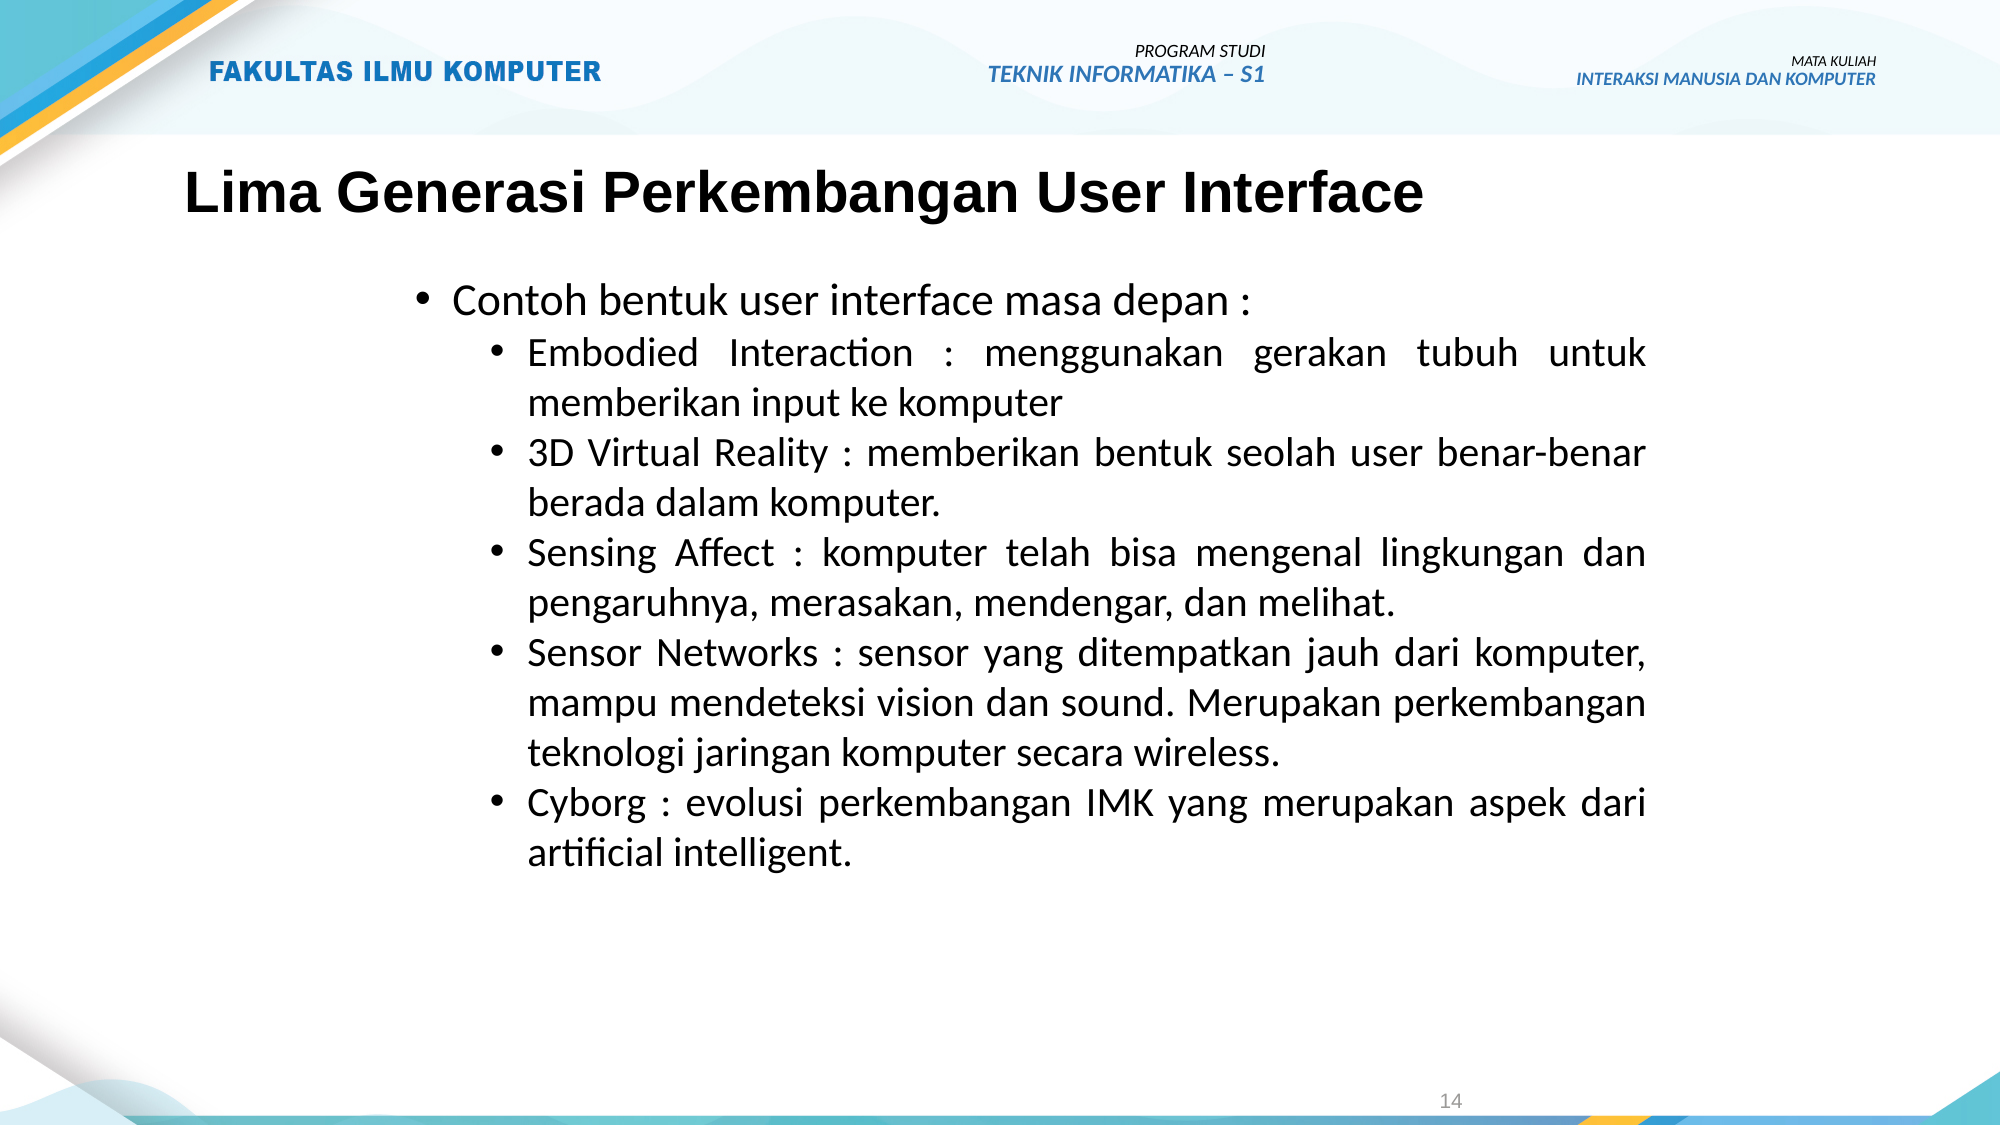

PROGRAM STUDI
TEKNIK INFORMATIKA – S1
MATA KULIAH
INTERAKSI MANUSIA DAN KOMPUTER
Lima Generasi Perkembangan User Interface
Contoh bentuk user interface masa depan :
Embodied Interaction : menggunakan gerakan tubuh untuk memberikan input ke komputer
3D Virtual Reality : memberikan bentuk seolah user benar-benar berada dalam komputer.
Sensing Affect : komputer telah bisa mengenal lingkungan dan pengaruhnya, merasakan, mendengar, dan melihat.
Sensor Networks : sensor yang ditempatkan jauh dari komputer, mampu mendeteksi vision dan sound. Merupakan perkembangan teknologi jaringan komputer secara wireless.
Cyborg : evolusi perkembangan IMK yang merupakan aspek dari artificial intelligent.

14